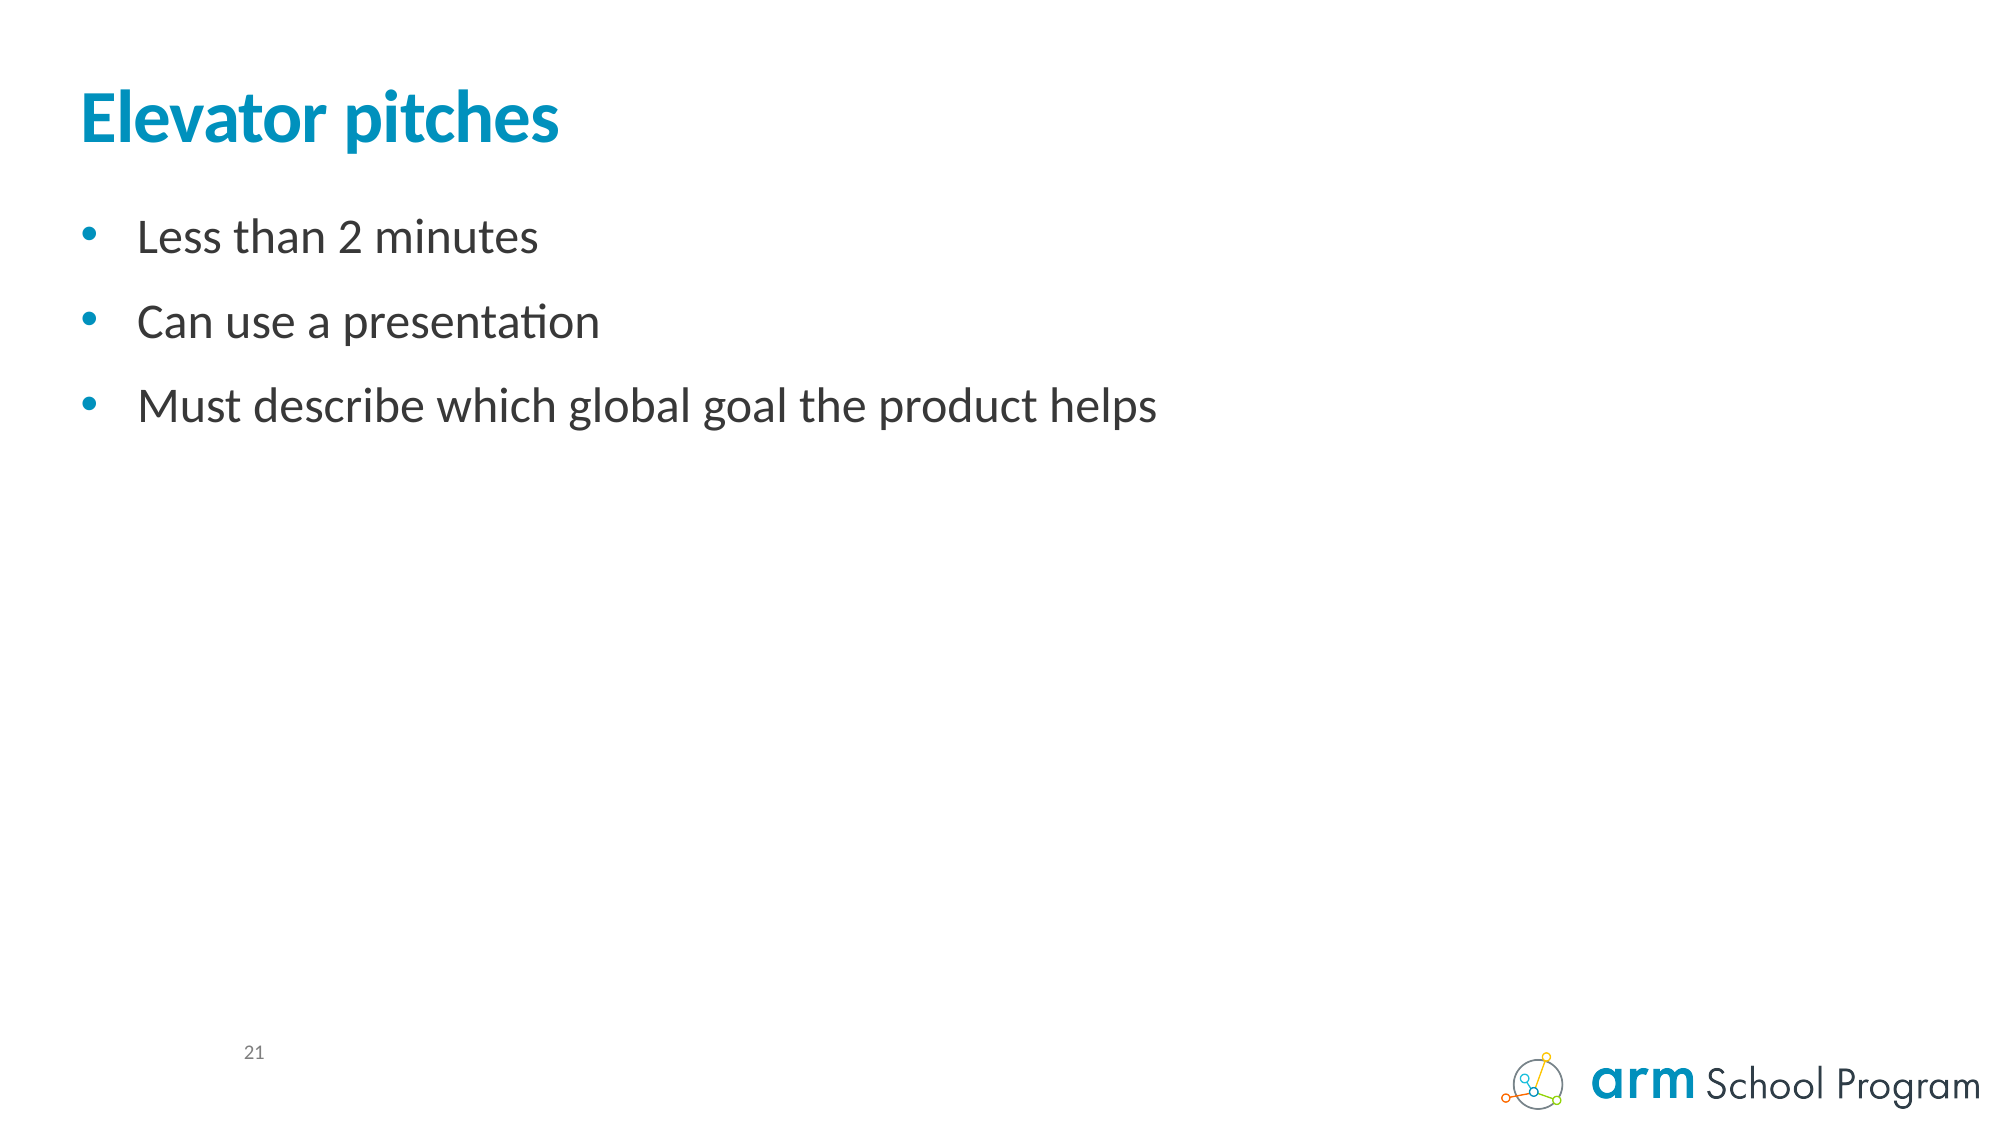

# Elevator pitches
Less than 2 minutes
Can use a presentation
Must describe which global goal the product helps